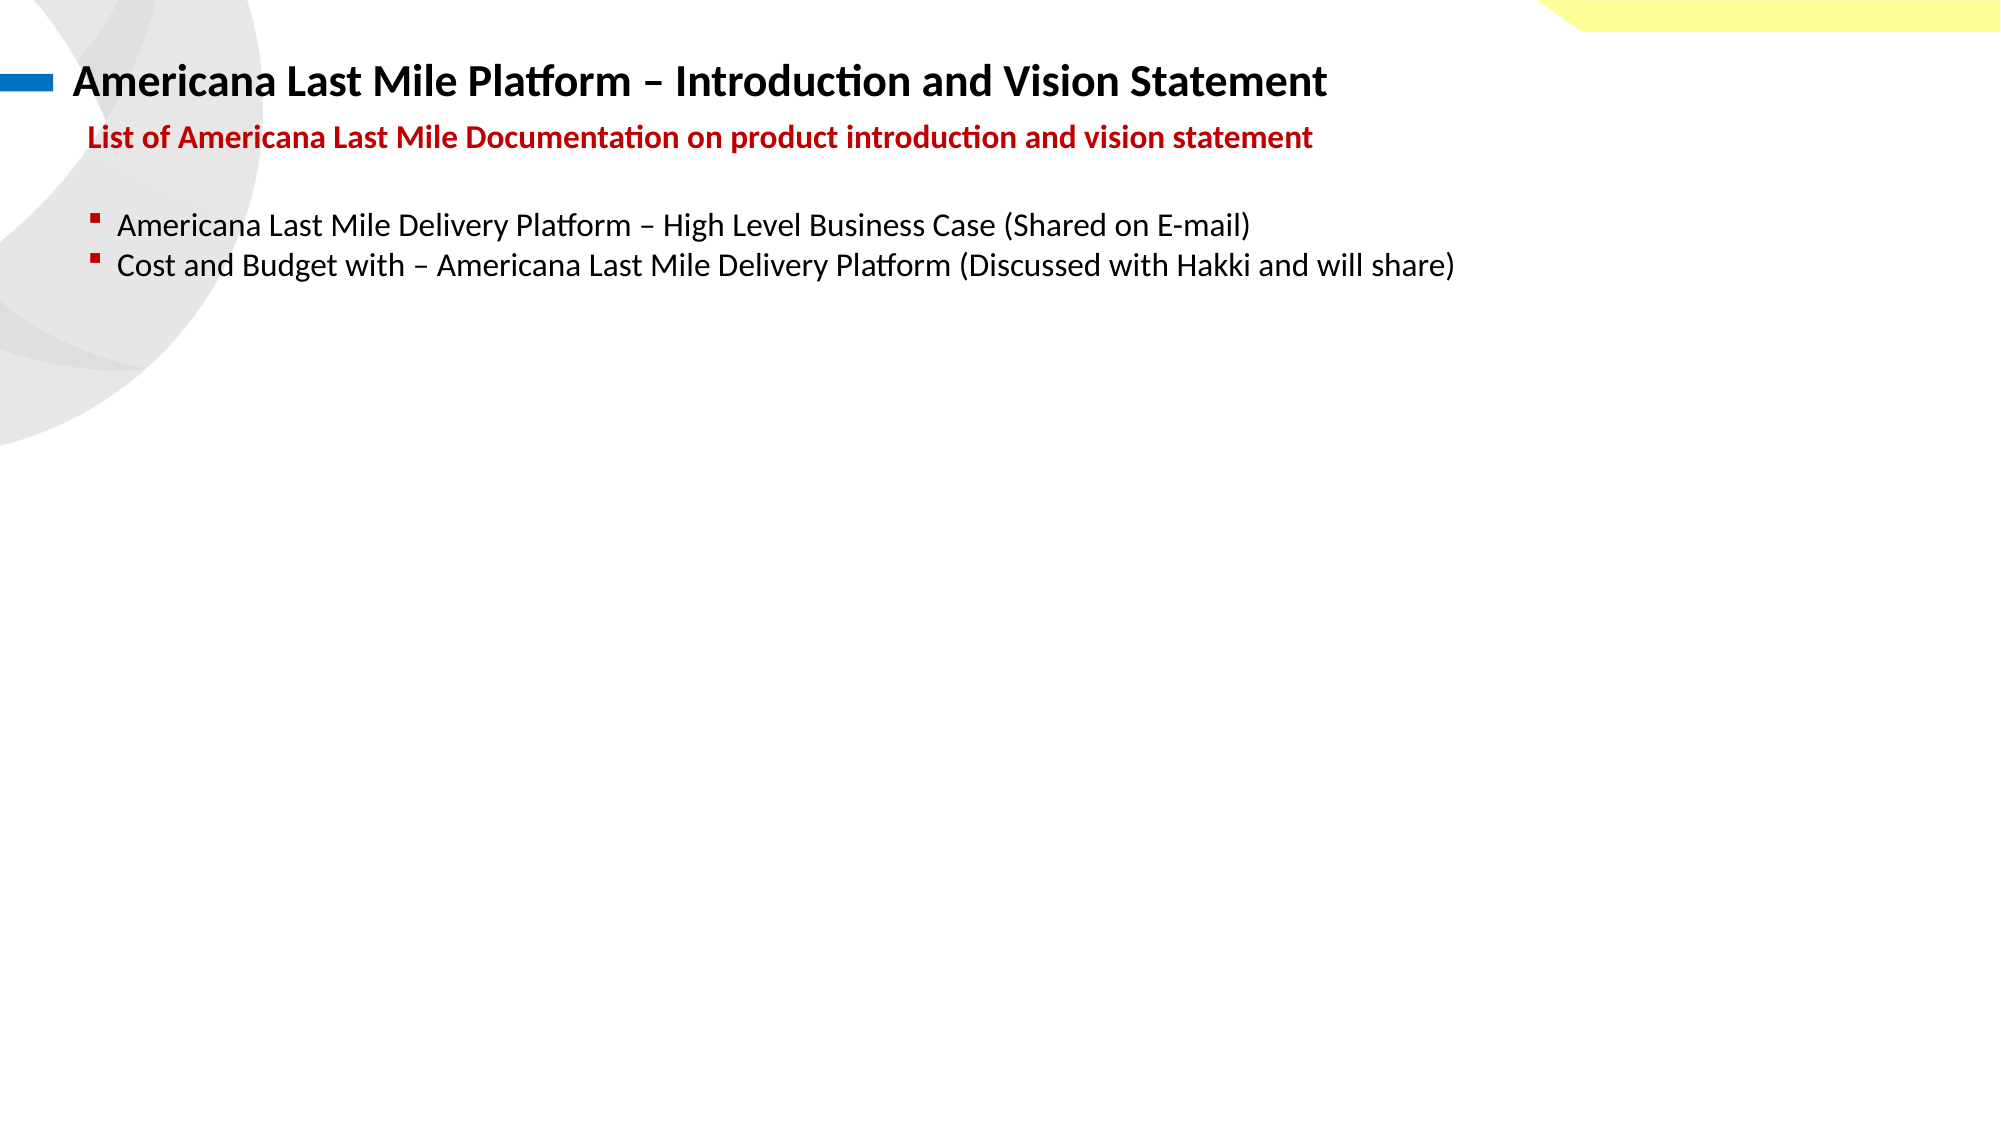

Americana Last Mile Platform – Introduction and Vision Statement
List of Americana Last Mile Documentation on product introduction and vision statement
Americana Last Mile Delivery Platform – High Level Business Case (Shared on E-mail)
Cost and Budget with – Americana Last Mile Delivery Platform (Discussed with Hakki and will share)